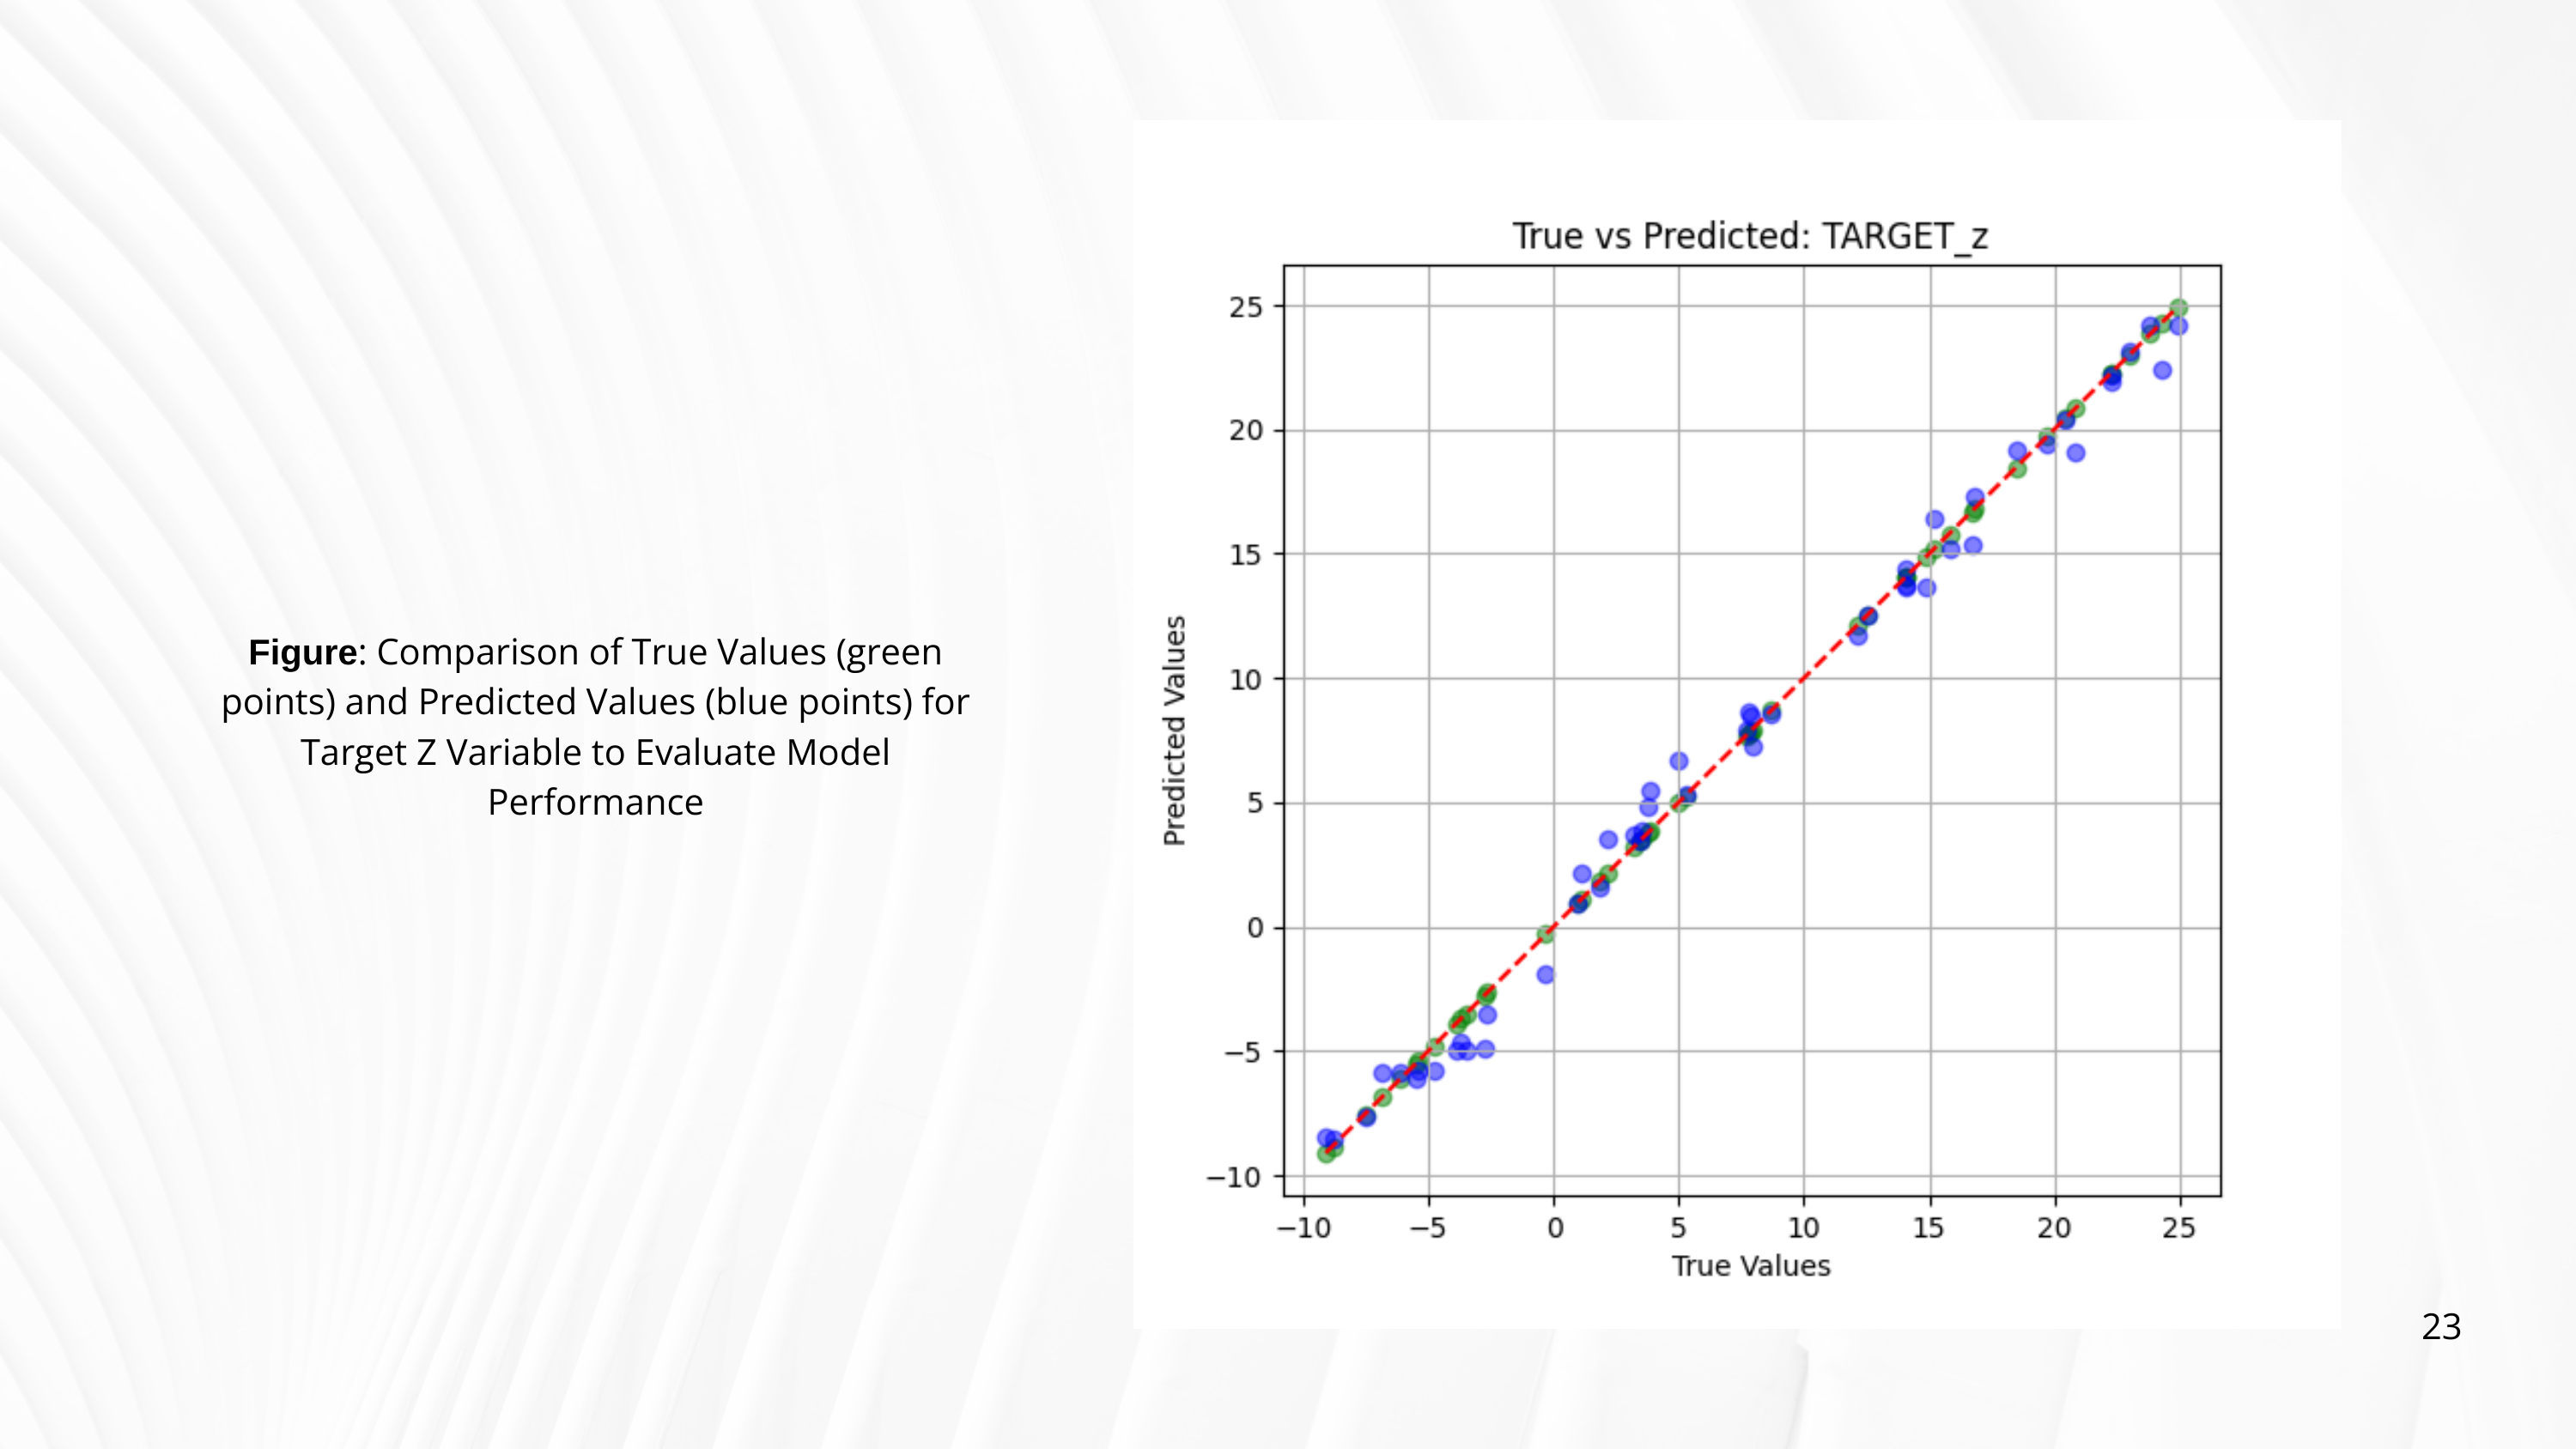

Figure: Comparison of True Values (green points) and Predicted Values (blue points) for Target Z Variable to Evaluate Model Performance
23